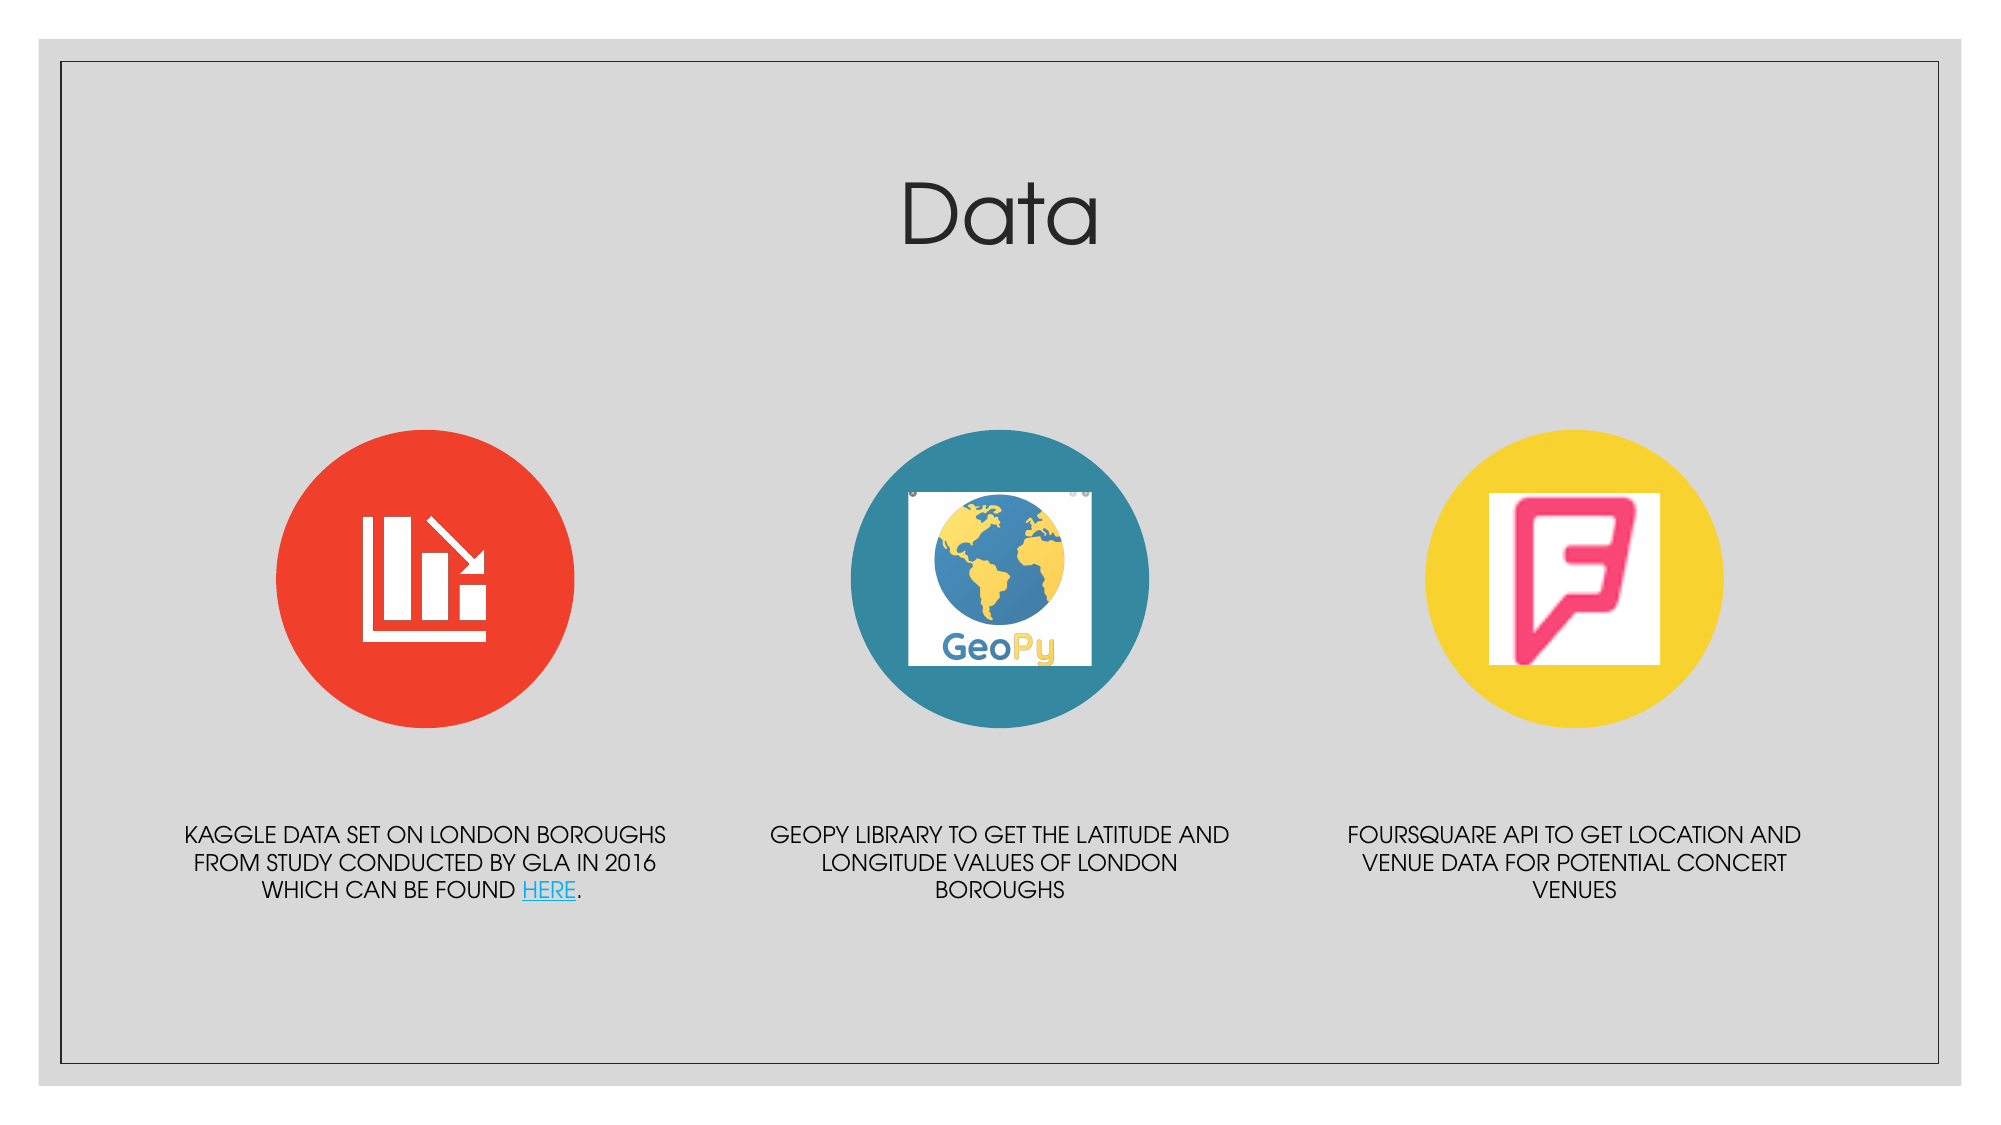

# Data
Kaggle data set on London Boroughs from study conducted by GLA in 2016 which can be found here.
Geopy library to get the latitude and longitude values of London Boroughs
Foursquare API to get location and venue data for potential concert venues